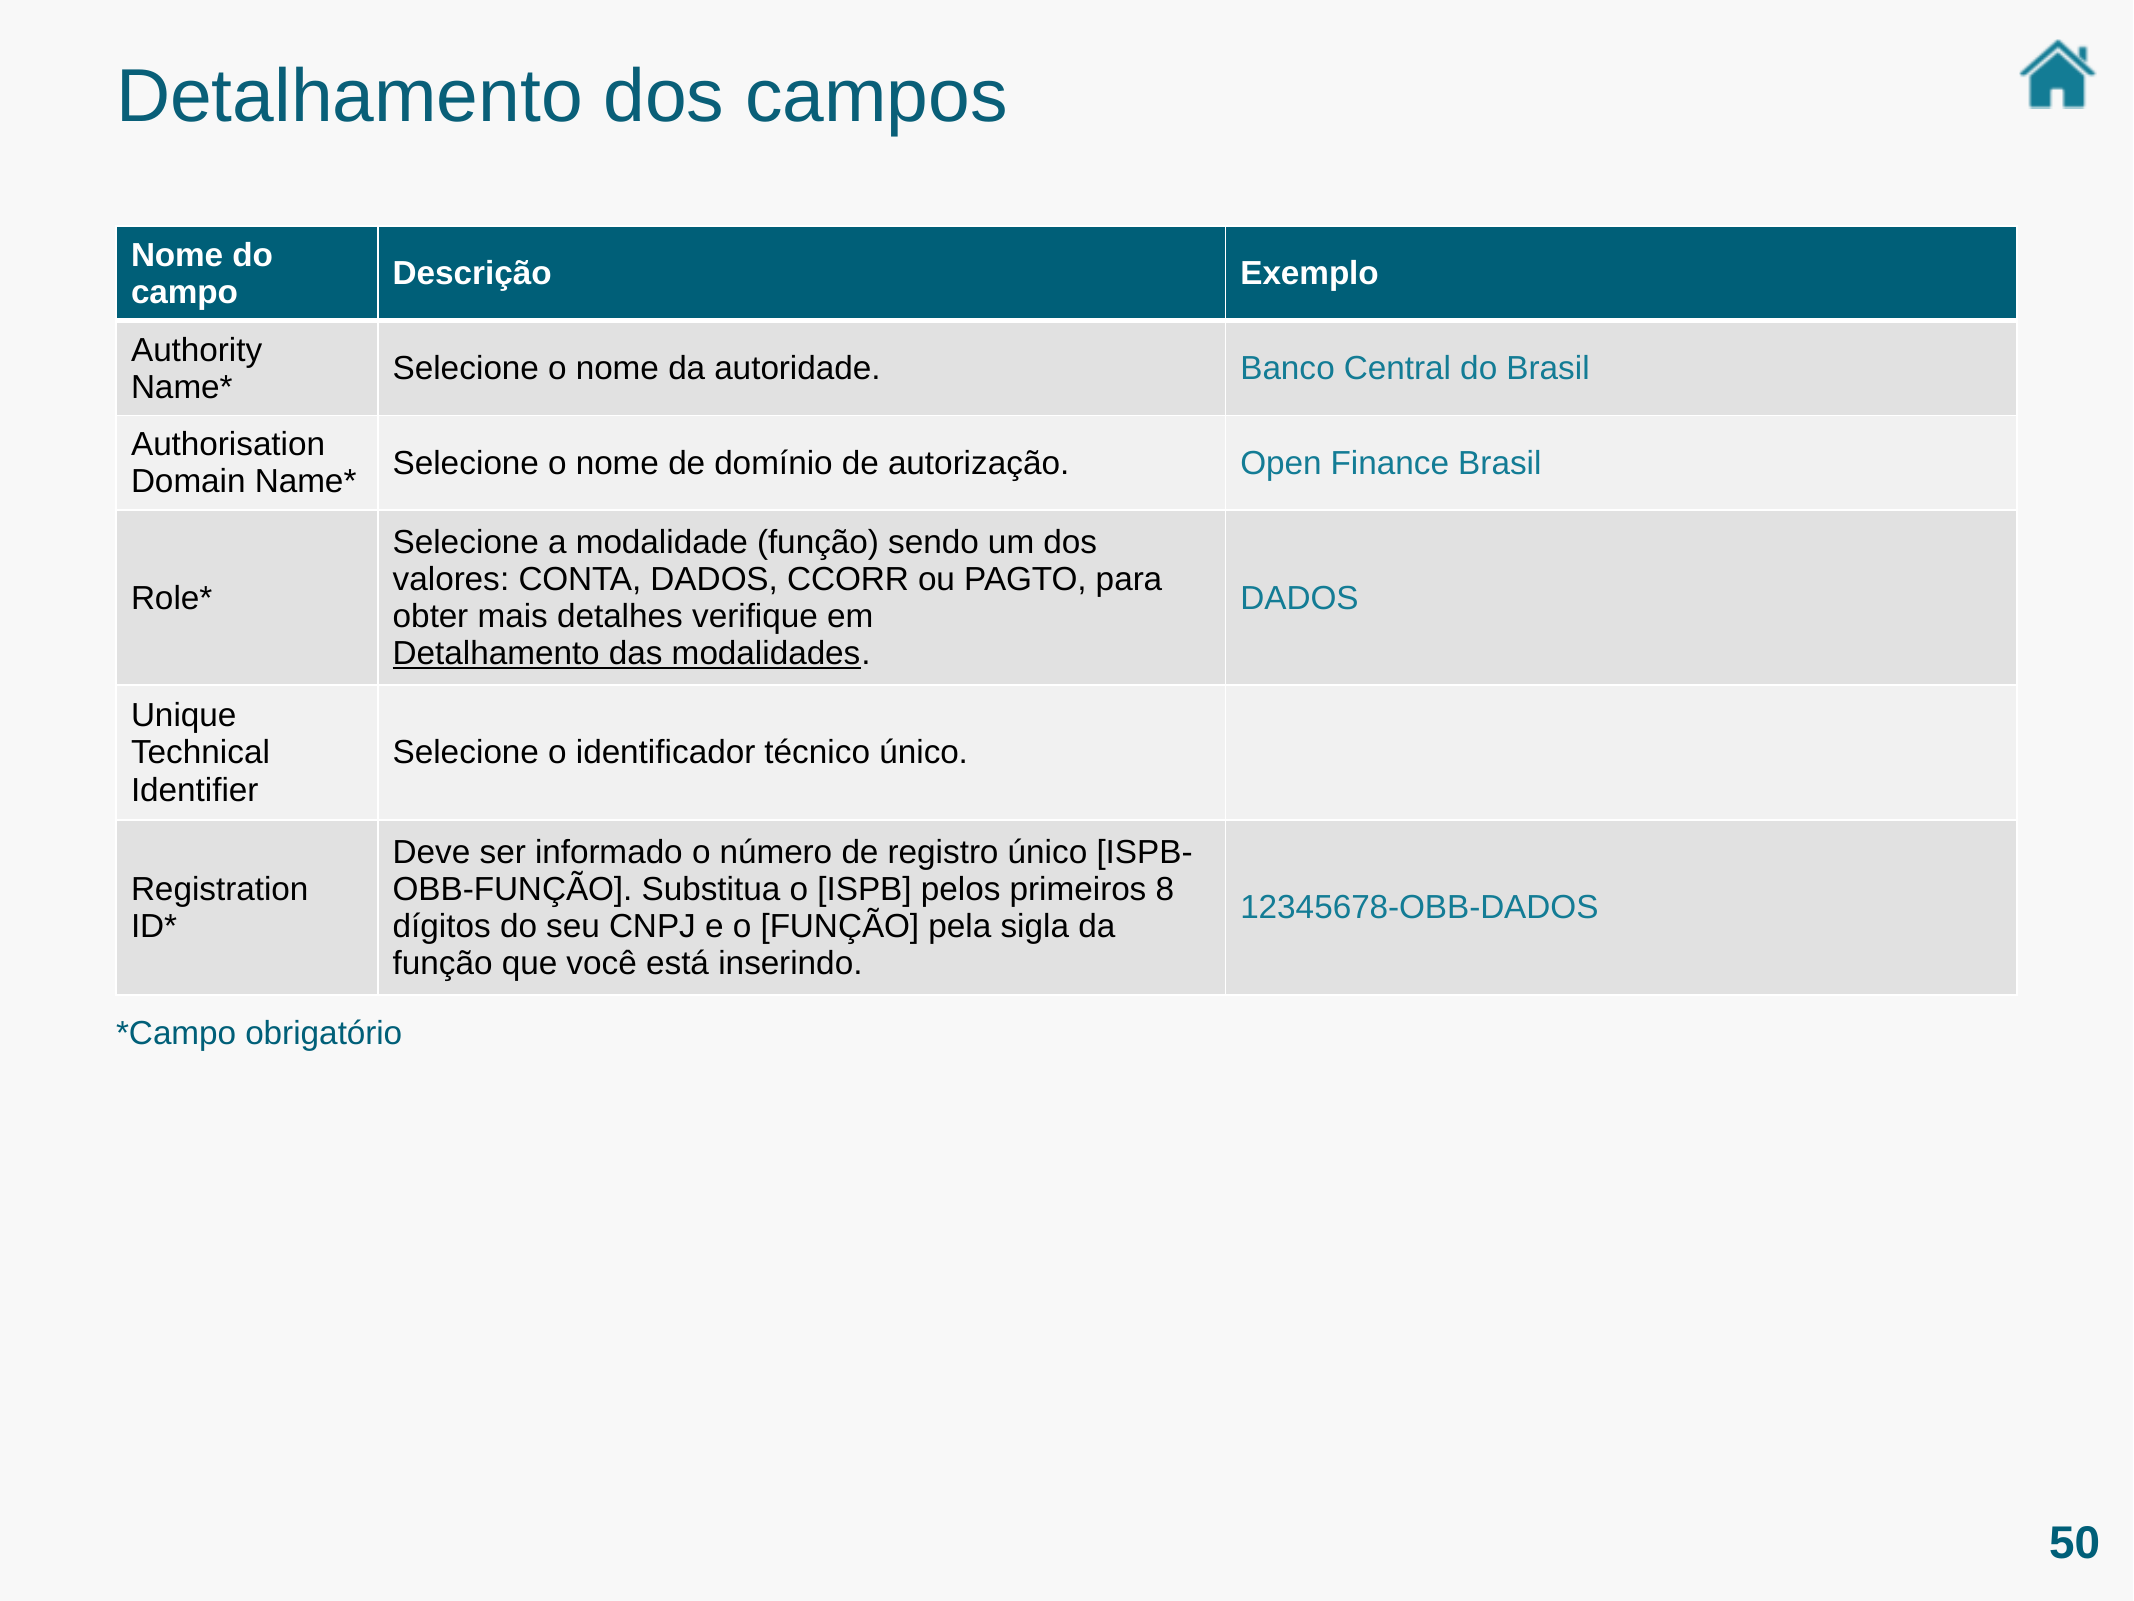

Detalhamento dos campos
| Nome do campo | Descrição | Exemplo |
| --- | --- | --- |
| Authority Name\* | Selecione o nome da autoridade. | Banco Central do Brasil |
| Authorisation Domain Name\* | Selecione o nome de domínio de autorização. | Open Finance Brasil |
| Role\* | Selecione a modalidade (função) sendo um dos valores: CONTA, DADOS, CCORR ou PAGTO, para obter mais detalhes verifique em Detalhamento das modalidades. | DADOS |
| Unique Technical Identifier | Selecione o identificador técnico único. |  |
| Registration ID\* | Deve ser informado o número de registro único [ISPB-OBB-FUNÇÃO]. Substitua o [ISPB] pelos primeiros 8 dígitos do seu CNPJ e o [FUNÇÃO] pela sigla da função que você está inserindo. | 12345678-OBB-DADOS |
*Campo obrigatório
50